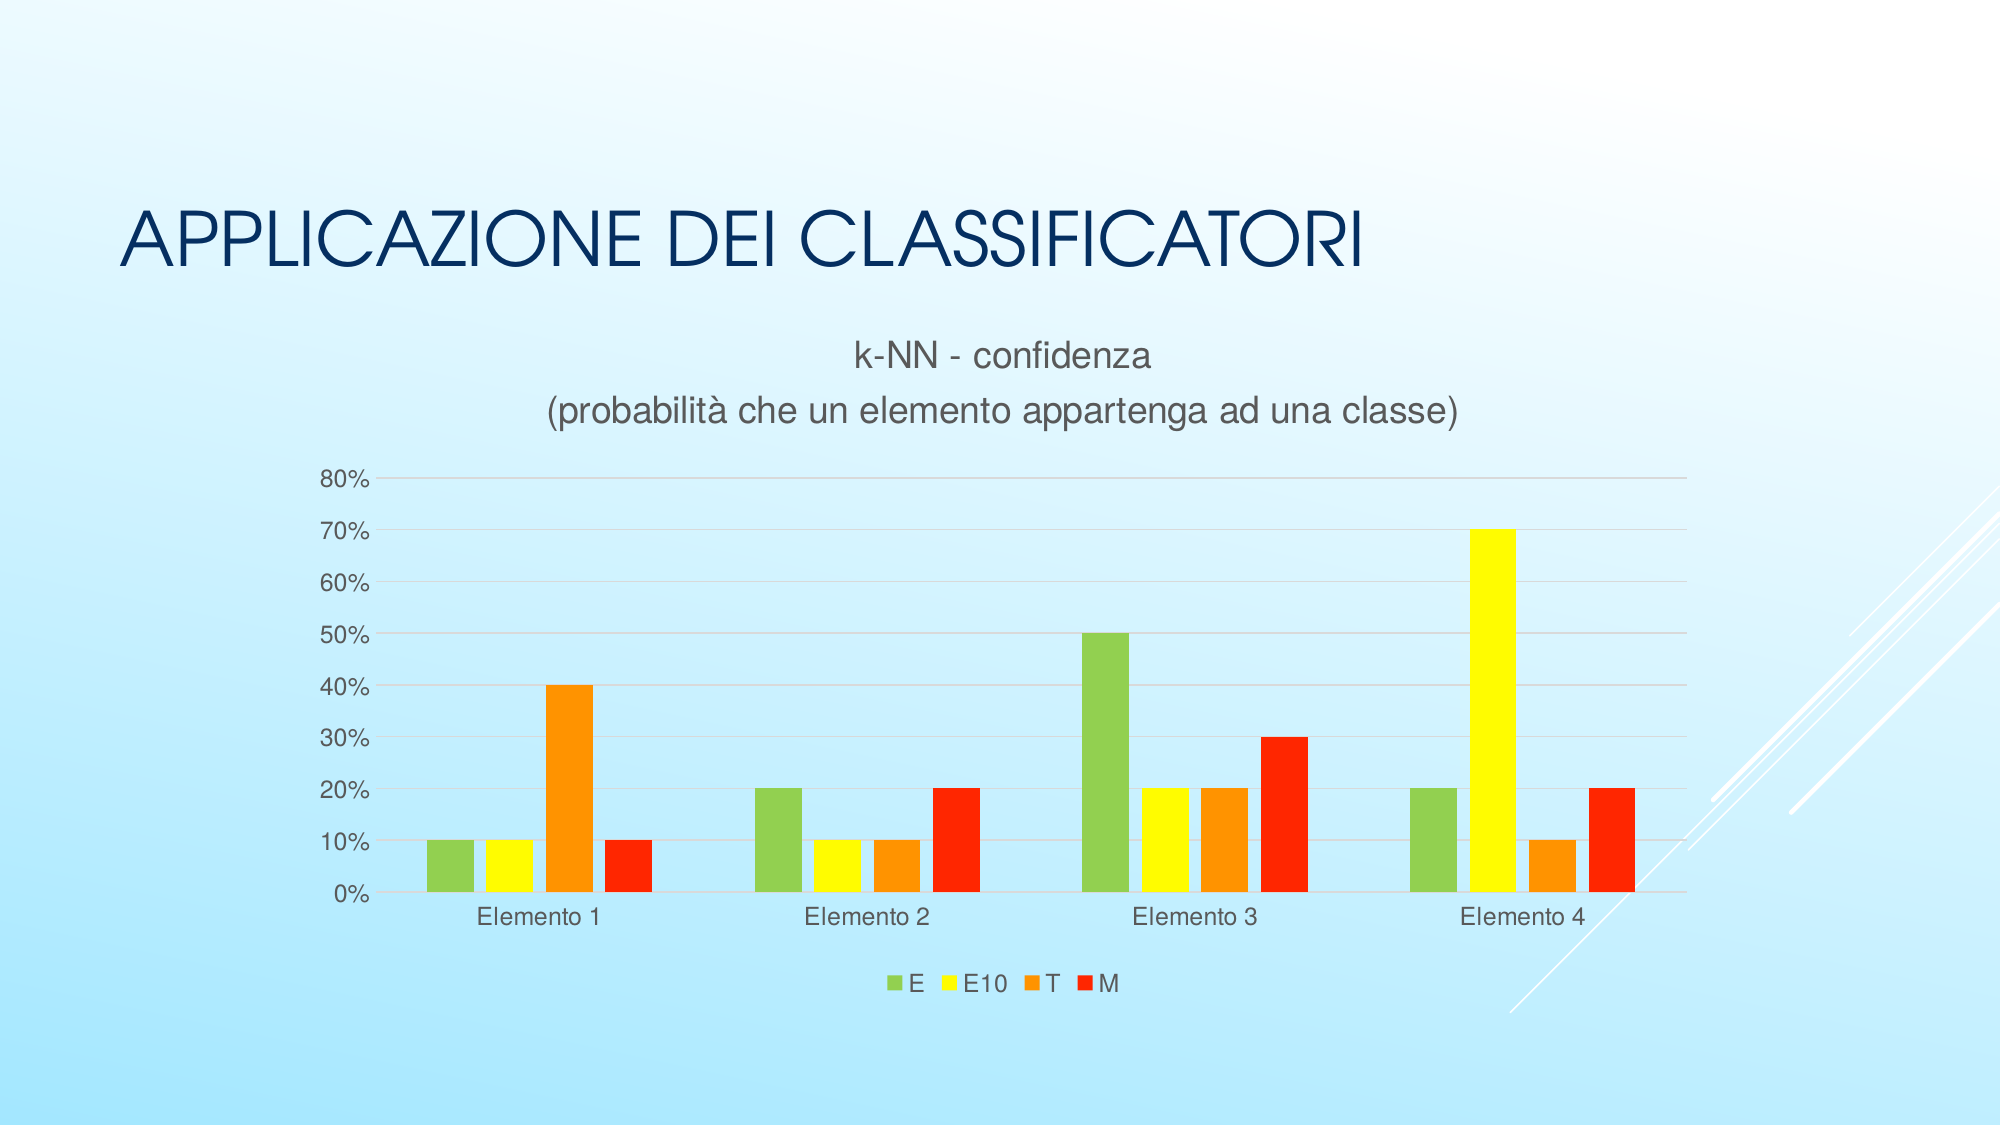

# Applicazione dei classificatori

### Chart: k-NN - confidenza (probabilità che un elemento appartenga ad una classe)

| Category | E | E10 | T | M |
|---|---|---|---|---|
| Elemento 1 | 0.1 | 0.1 | 0.4 | 0.1 |
| Elemento 2 | 0.2 | 0.1 | 0.1 | 0.2 |
| Elemento 3 | 0.5 | 0.2 | 0.2 | 0.3 |
| Elemento 4 | 0.2 | 0.7 | 0.1 | 0.2 |